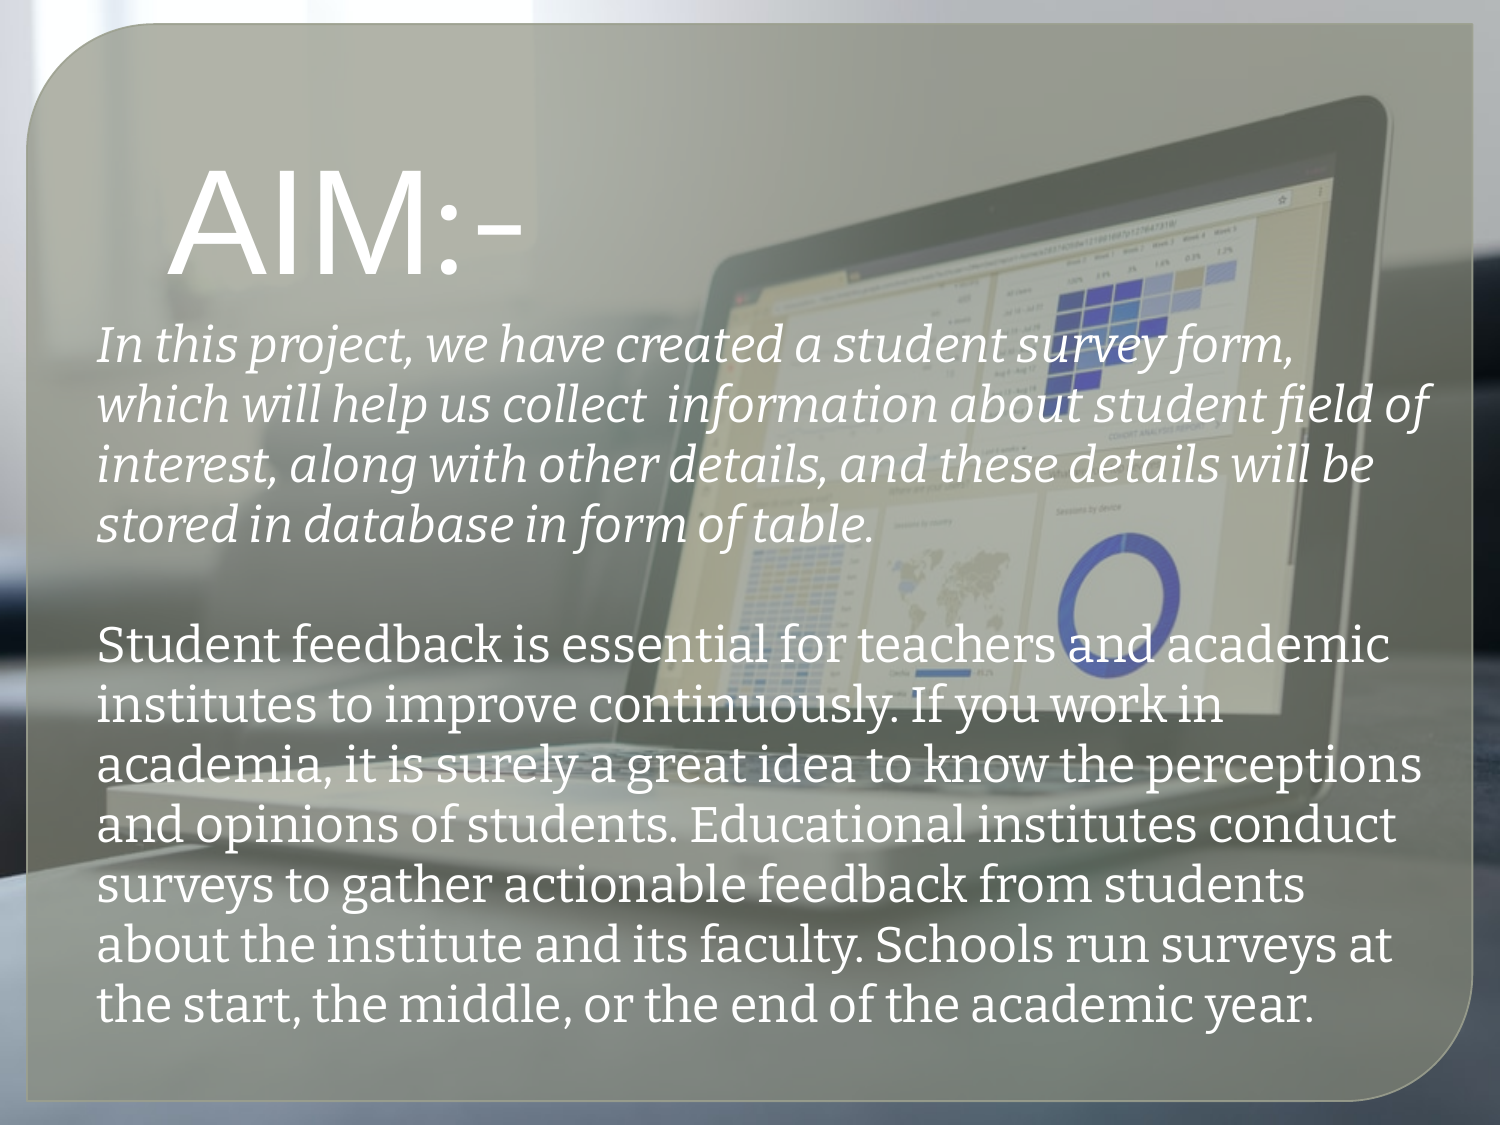

AIM:-
In this project, we have created a student survey form, which will help us collect  information about student field of interest, along with other details, and these details will be stored in database in form of table.

Student feedback is essential for teachers and academic institutes to improve continuously. If you work in academia, it is surely a great idea to know the perceptions and opinions of students. Educational institutes conduct surveys to gather actionable feedback from students about the institute and its faculty. Schools run surveys at the start, the middle, or the end of the academic year.